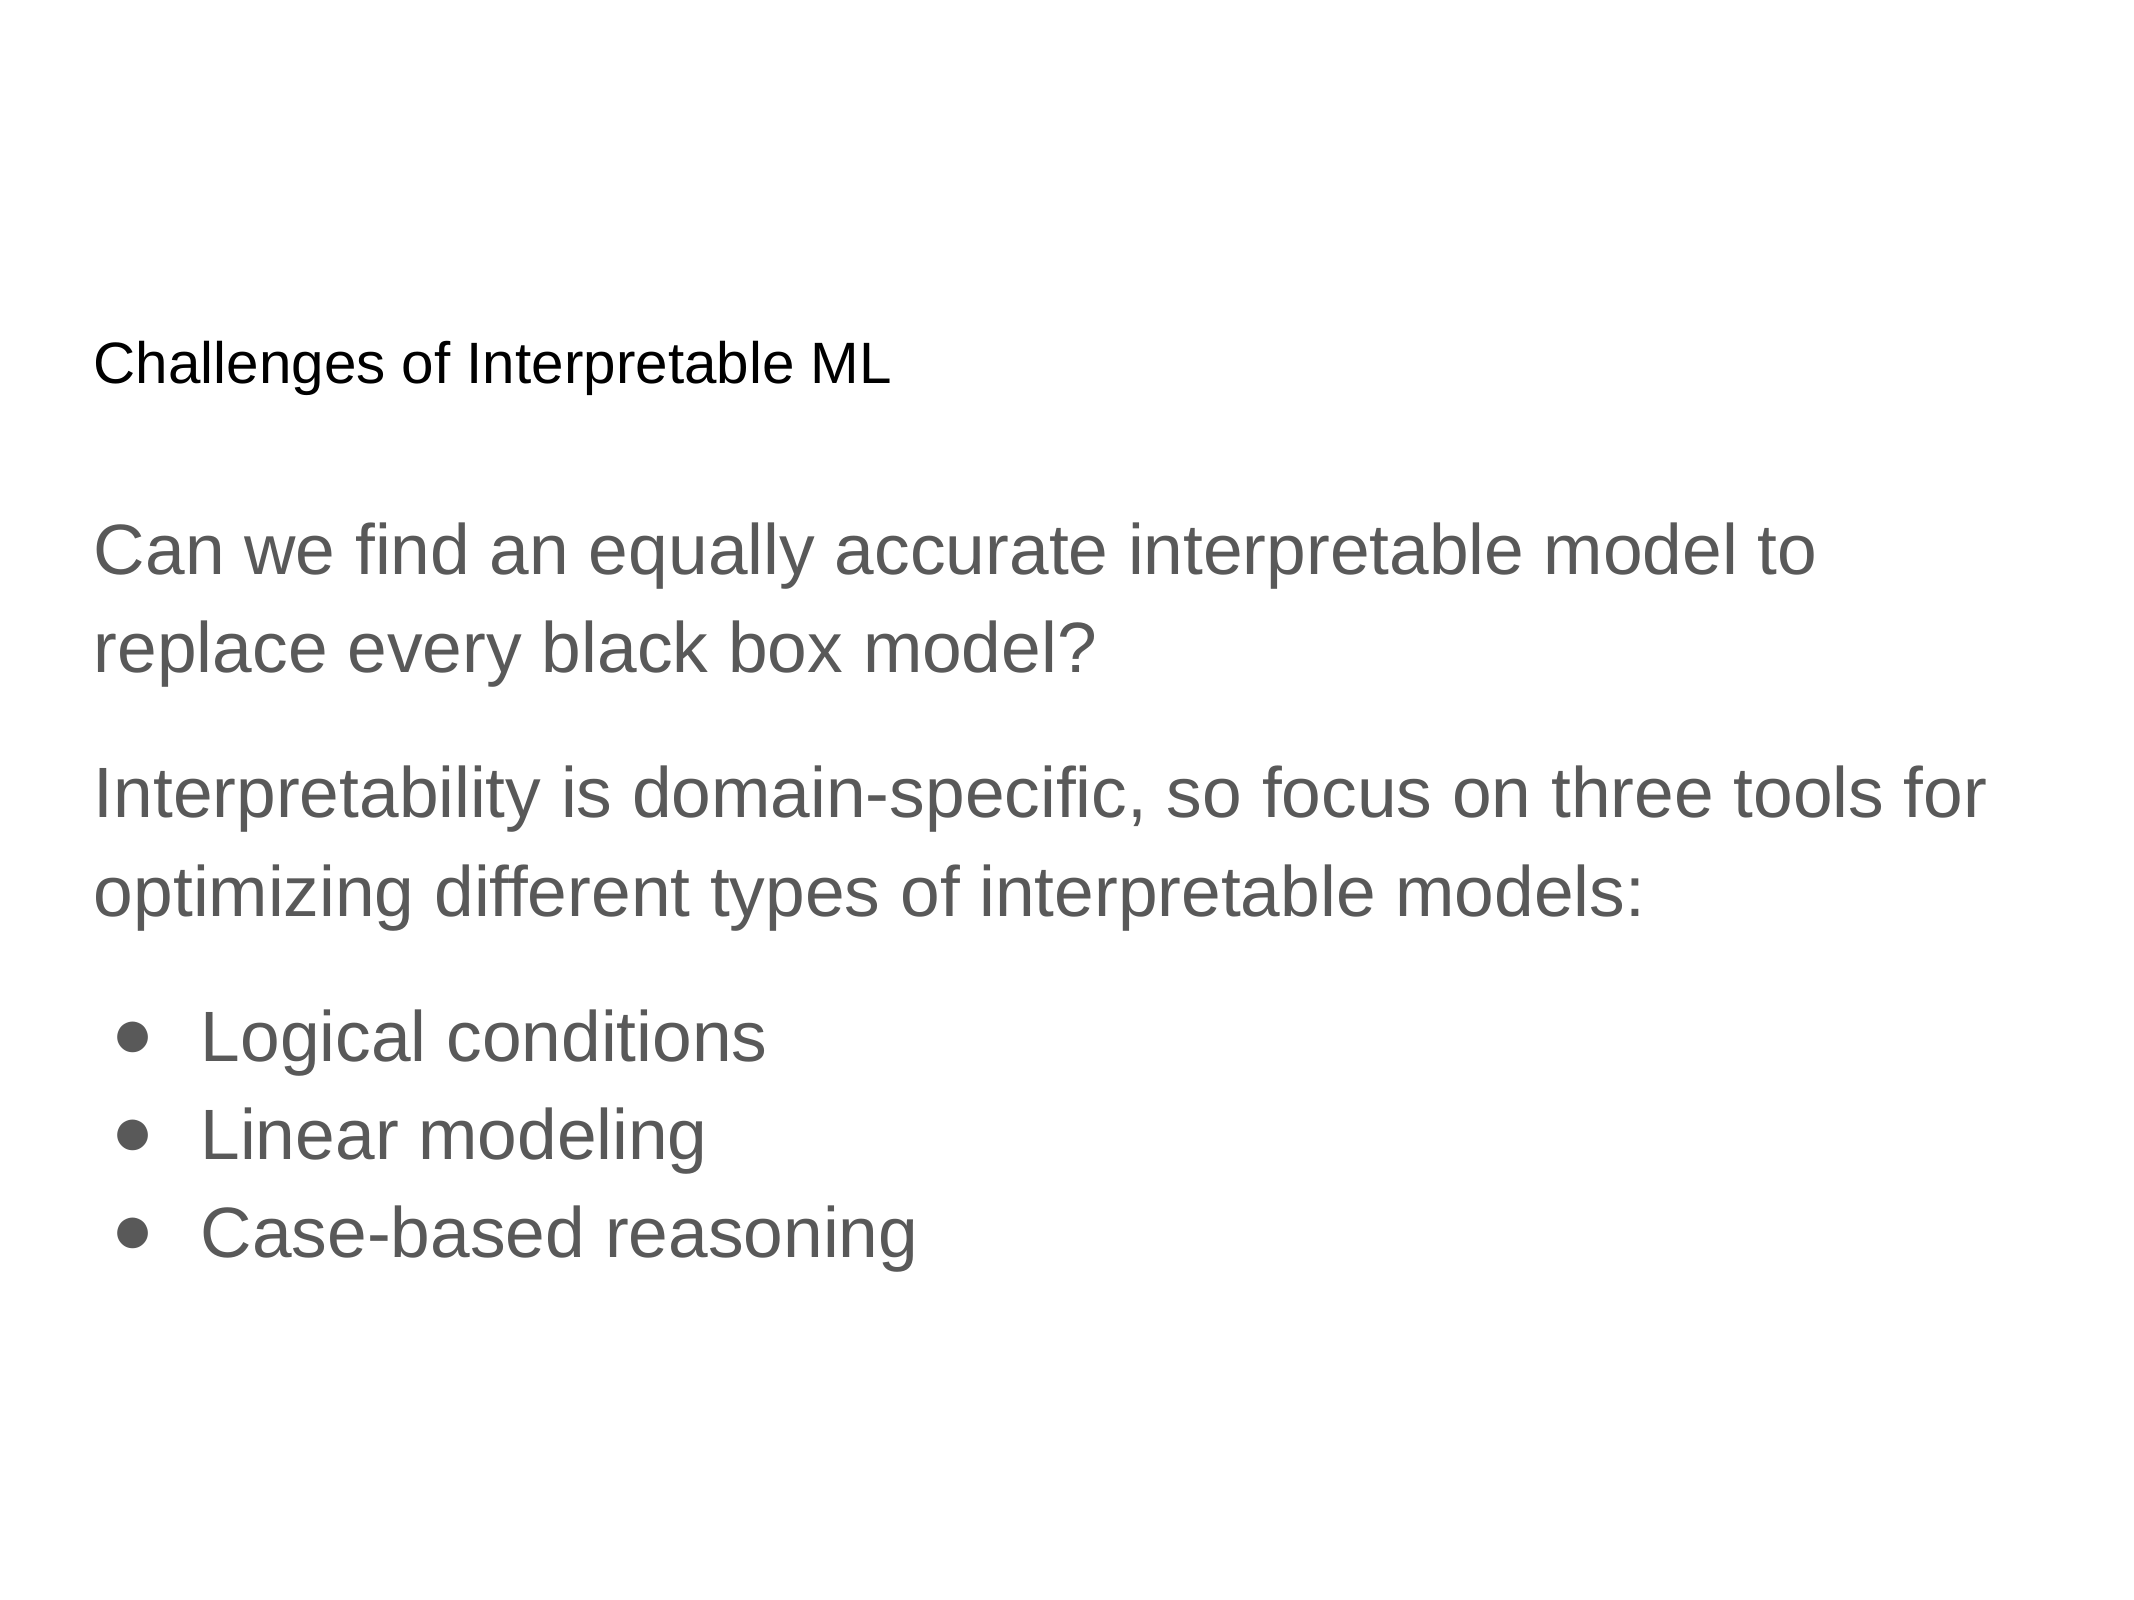

# Challenges of Interpretable ML
Can we find an equally accurate interpretable model to replace every black box model?
Interpretability is domain-specific, so focus on three tools for optimizing different types of interpretable models:
Logical conditions
Linear modeling
Case-based reasoning